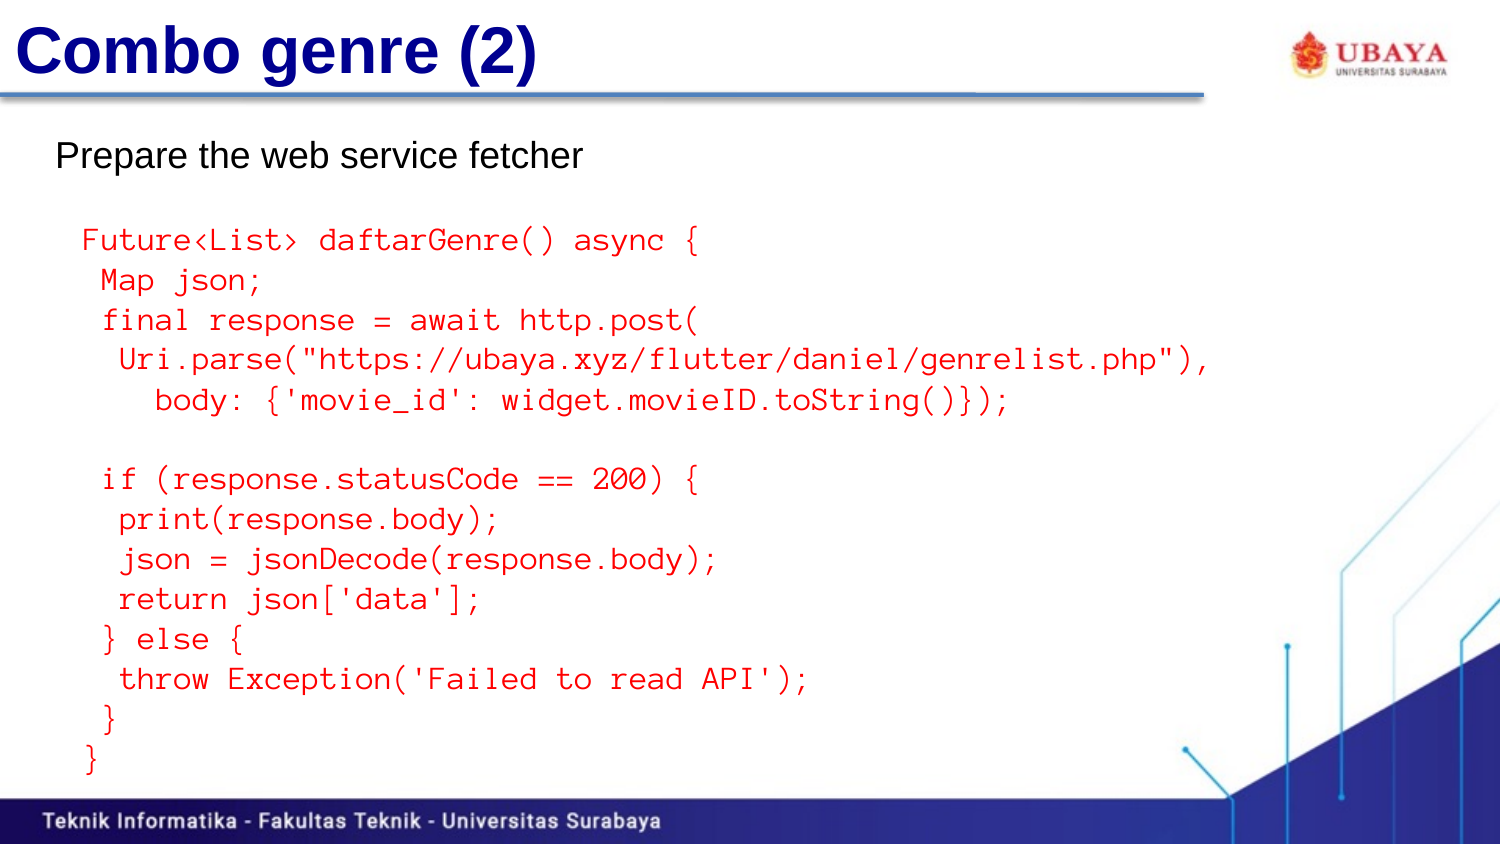

# Combo genre (2)

Prepare the web service fetcher
 Future<List> daftarGenre() async {
  Map json;
  final response = await http.post(
   Uri.parse("https://ubaya.xyz/flutter/daniel/genrelist.php"),
     body: {'movie_id': widget.movieID.toString()});

  if (response.statusCode == 200) {
   print(response.body);
   json = jsonDecode(response.body);
   return json['data'];
  } else {
   throw Exception('Failed to read API');
  }
 }